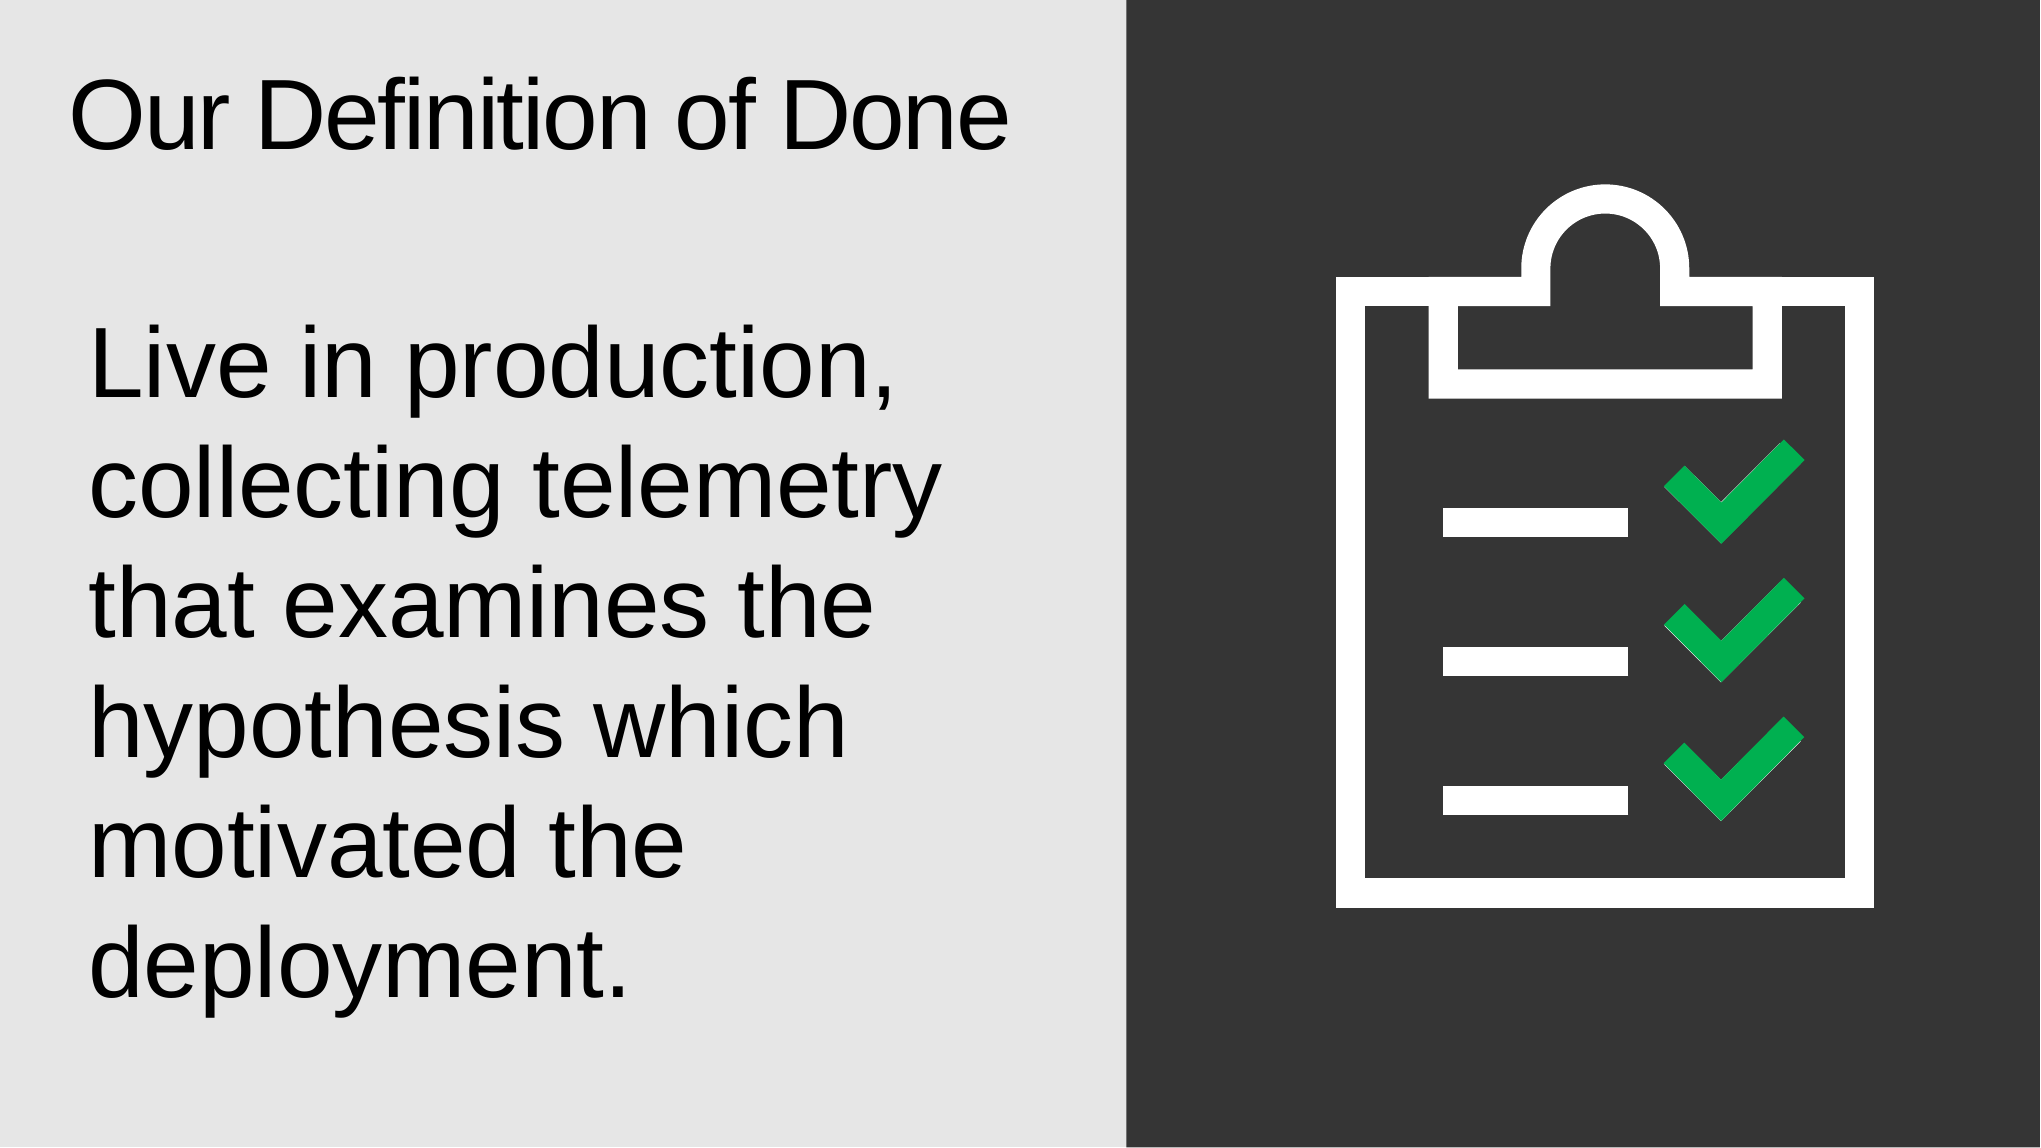

# Our Definition of Done

Live in production,
collecting telemetry
that examines the hypothesis which motivated the deployment.